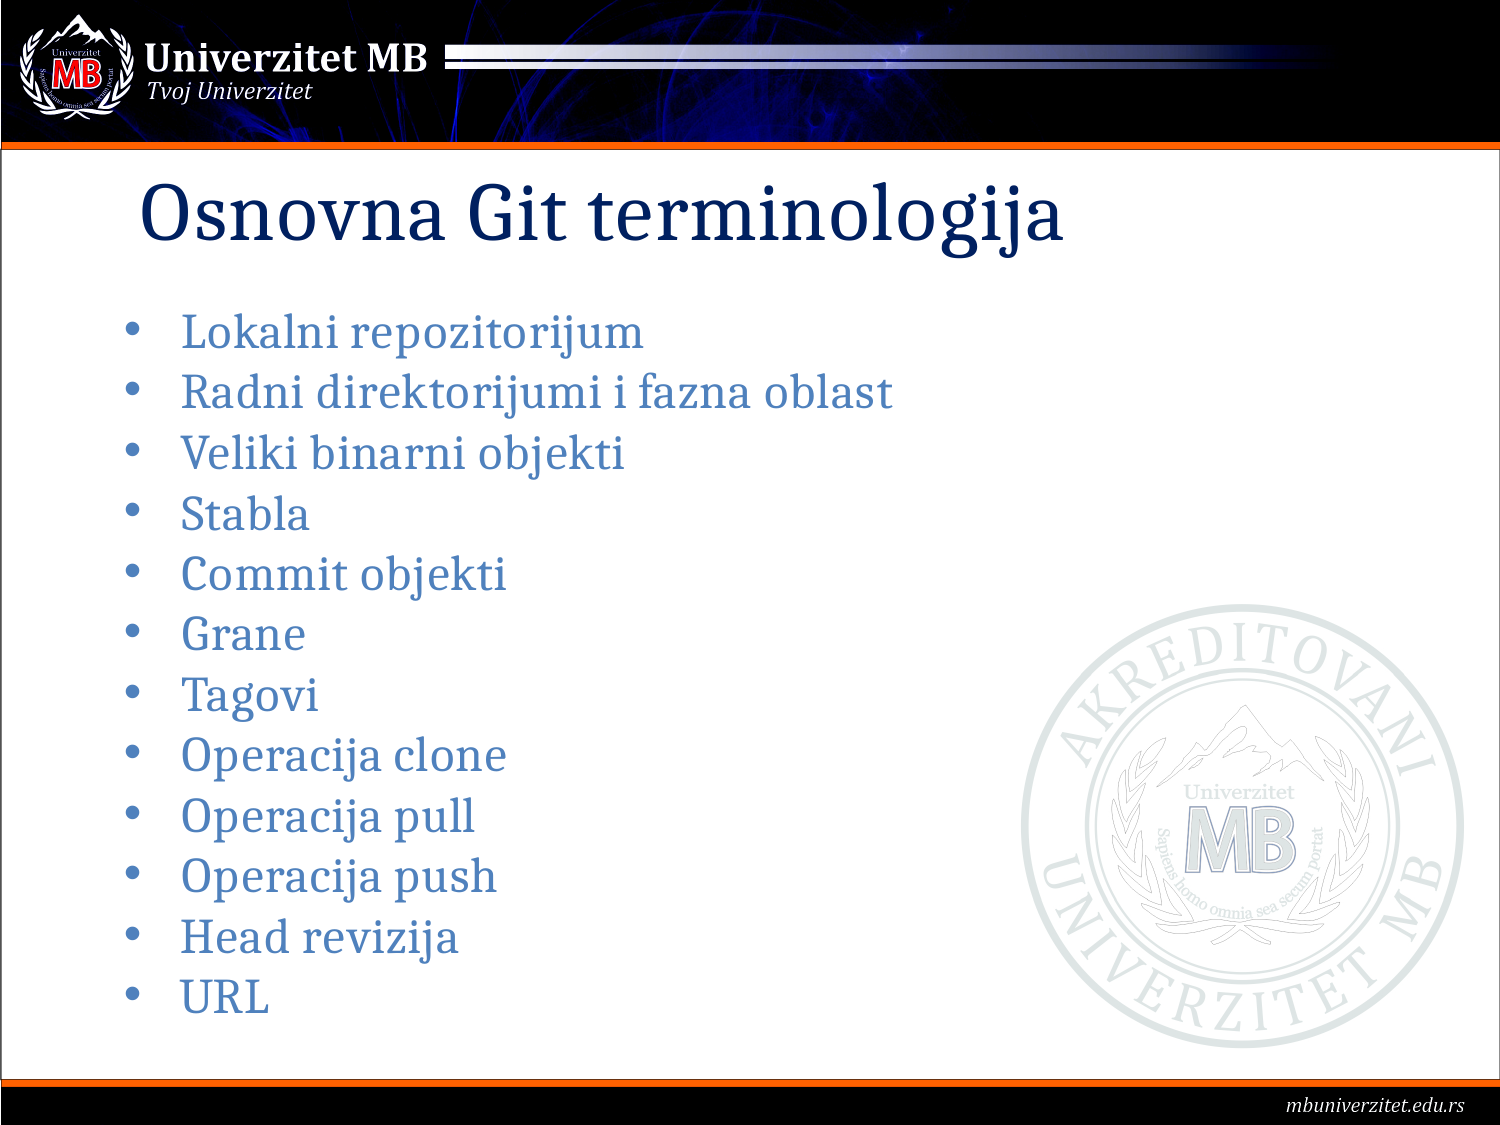

# Osnovna Git terminologija
Lokalni repozitorijum
Radni direktorijumi i fazna oblast
Veliki binarni objekti
Stabla
Commit objekti
Grane
Tagovi
Operacija clone
Operacija pull
Operacija push
Head revizija
URL